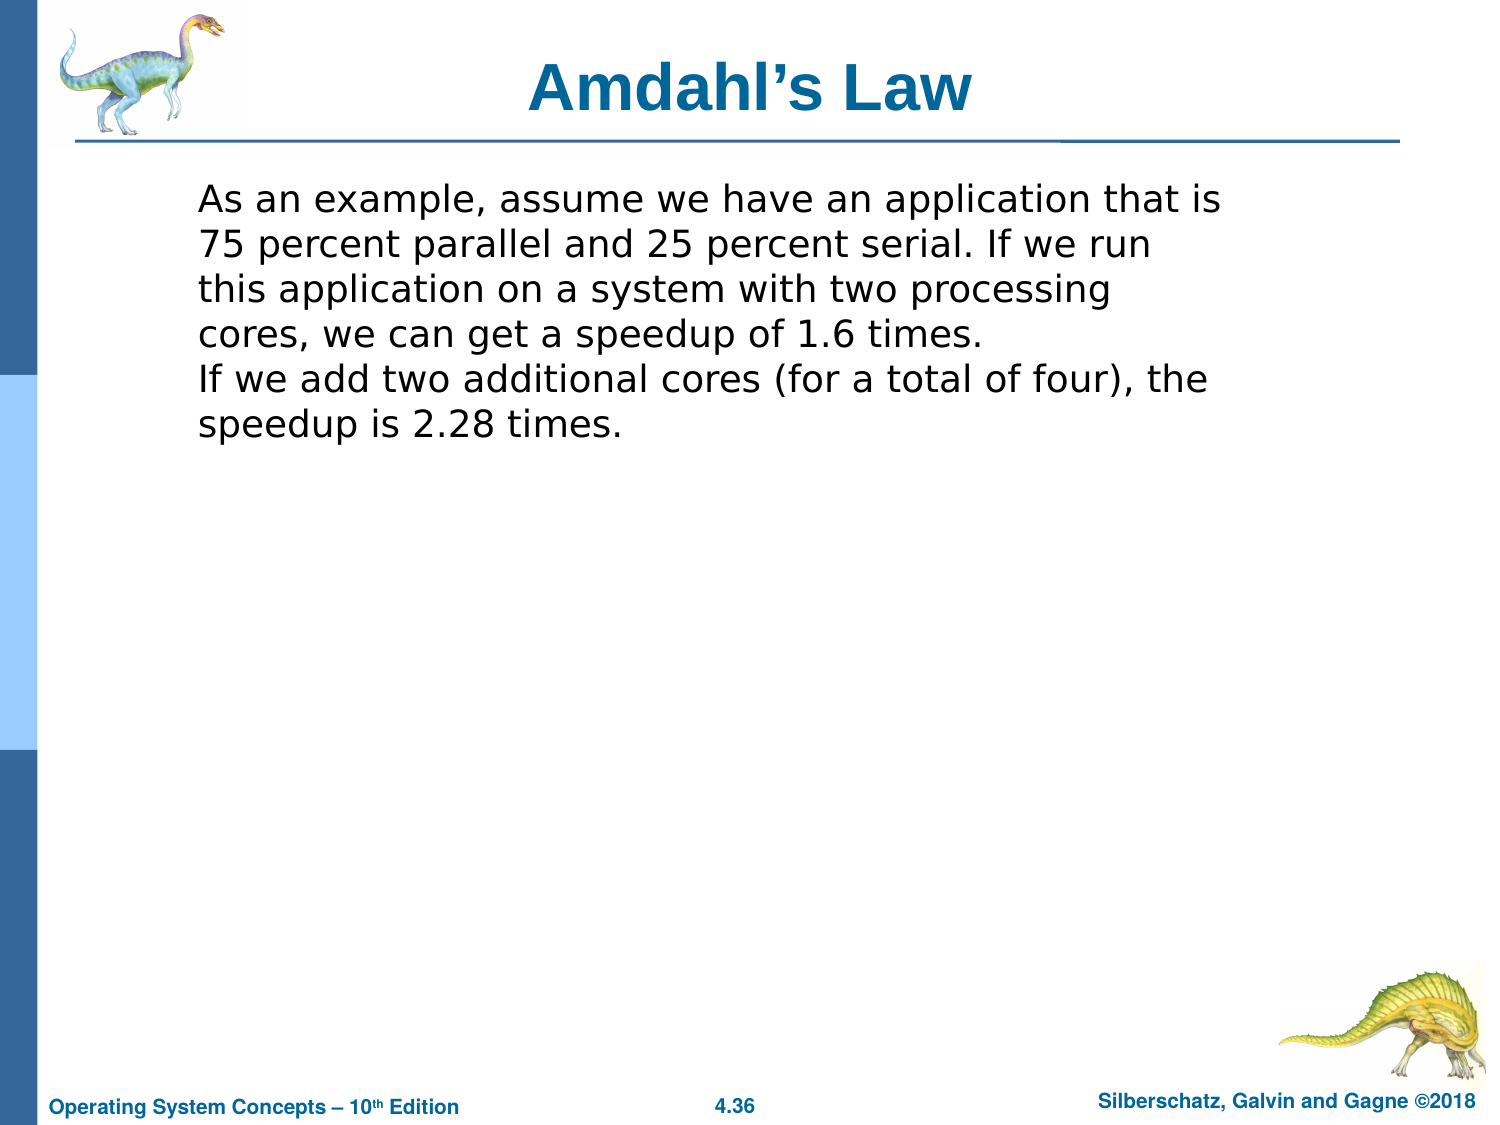

# Amdahl’s Law
As an example, assume we have an application that is 75 percent parallel and 25 percent serial. If we run this application on a system with two processing
cores, we can get a speedup of 1.6 times.
If we add two additional cores (for a total of four), the speedup is 2.28 times.